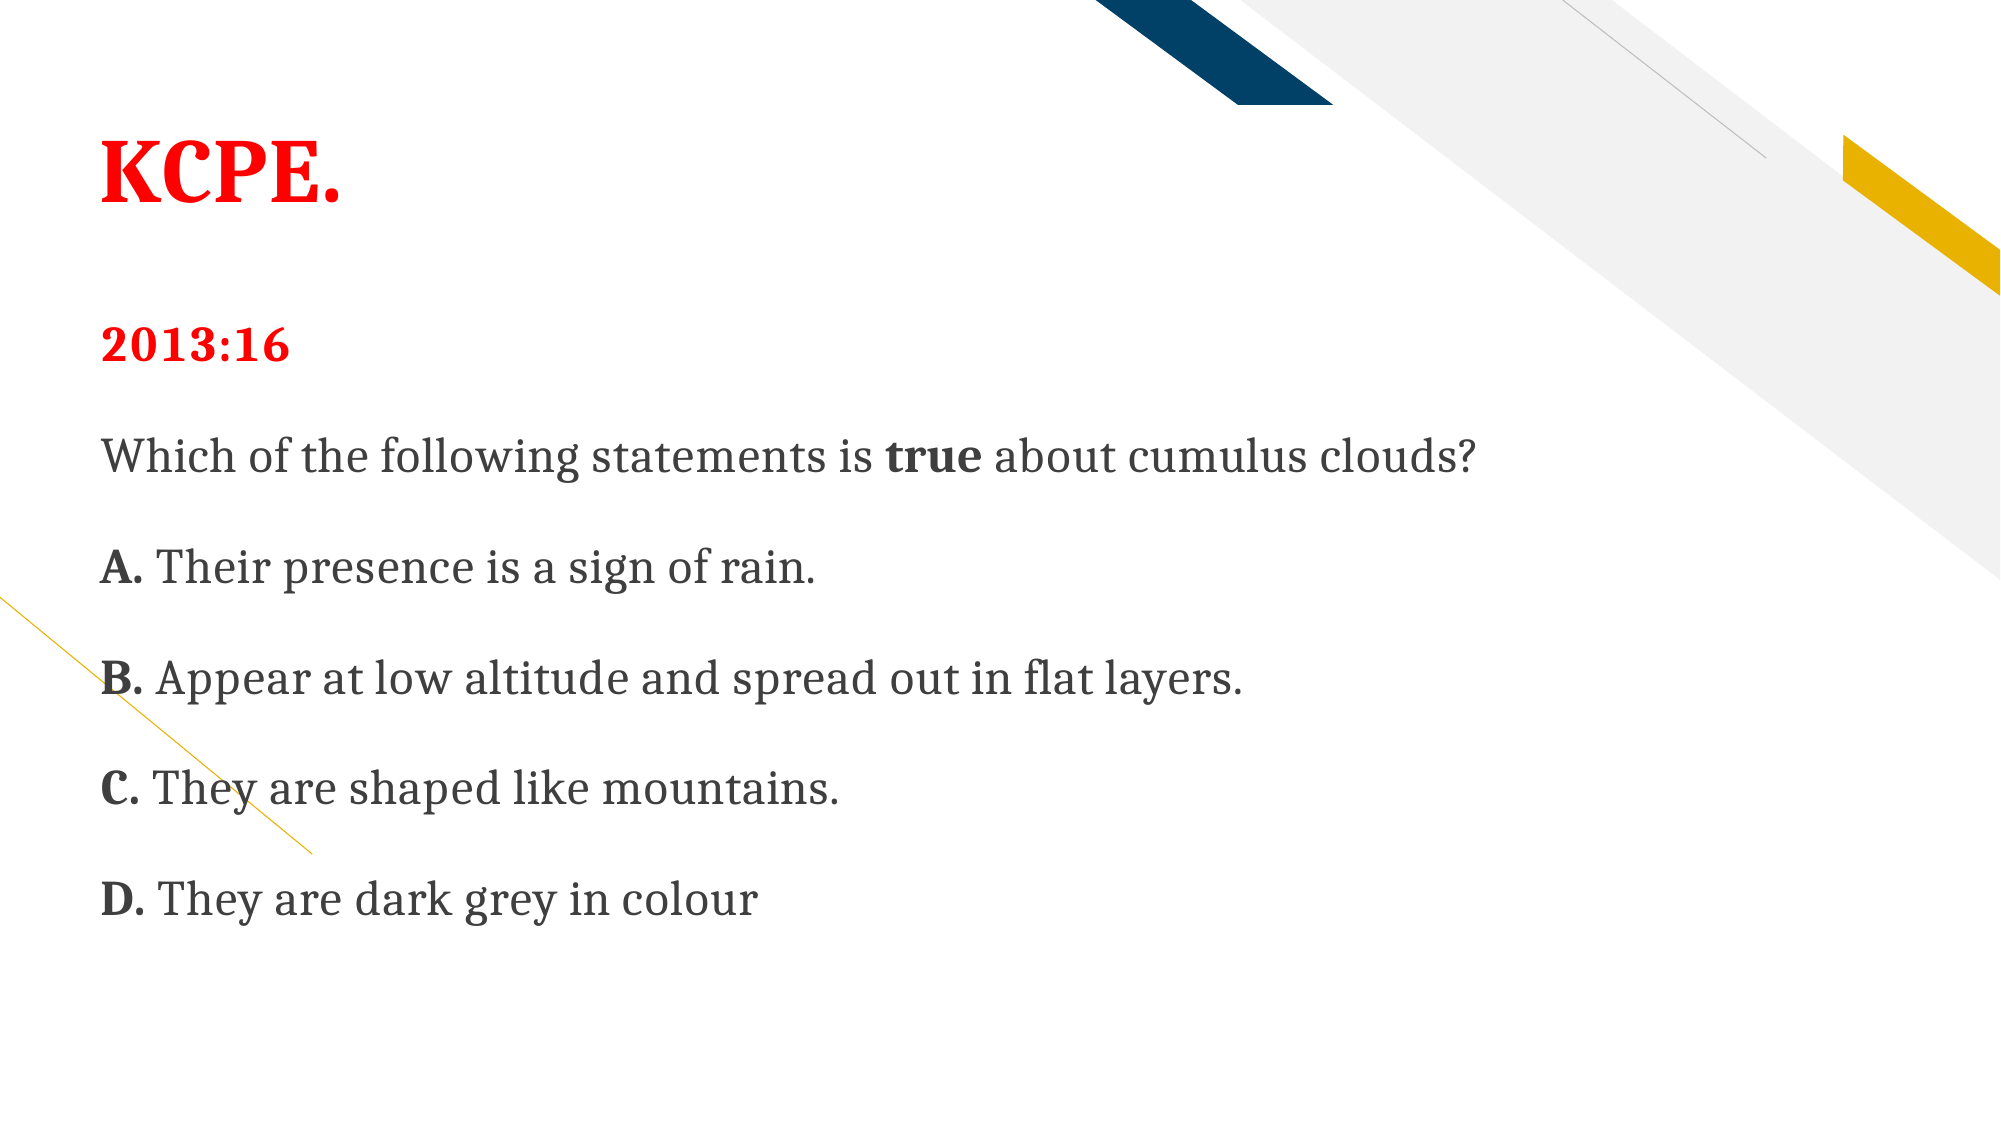

# KCPE.
2013:16
Which of the following statements is true about cumulus clouds?
A. Their presence is a sign of rain.
B. Appear at low altitude and spread out in flat layers.
C. They are shaped like mountains.
D. They are dark grey in colour